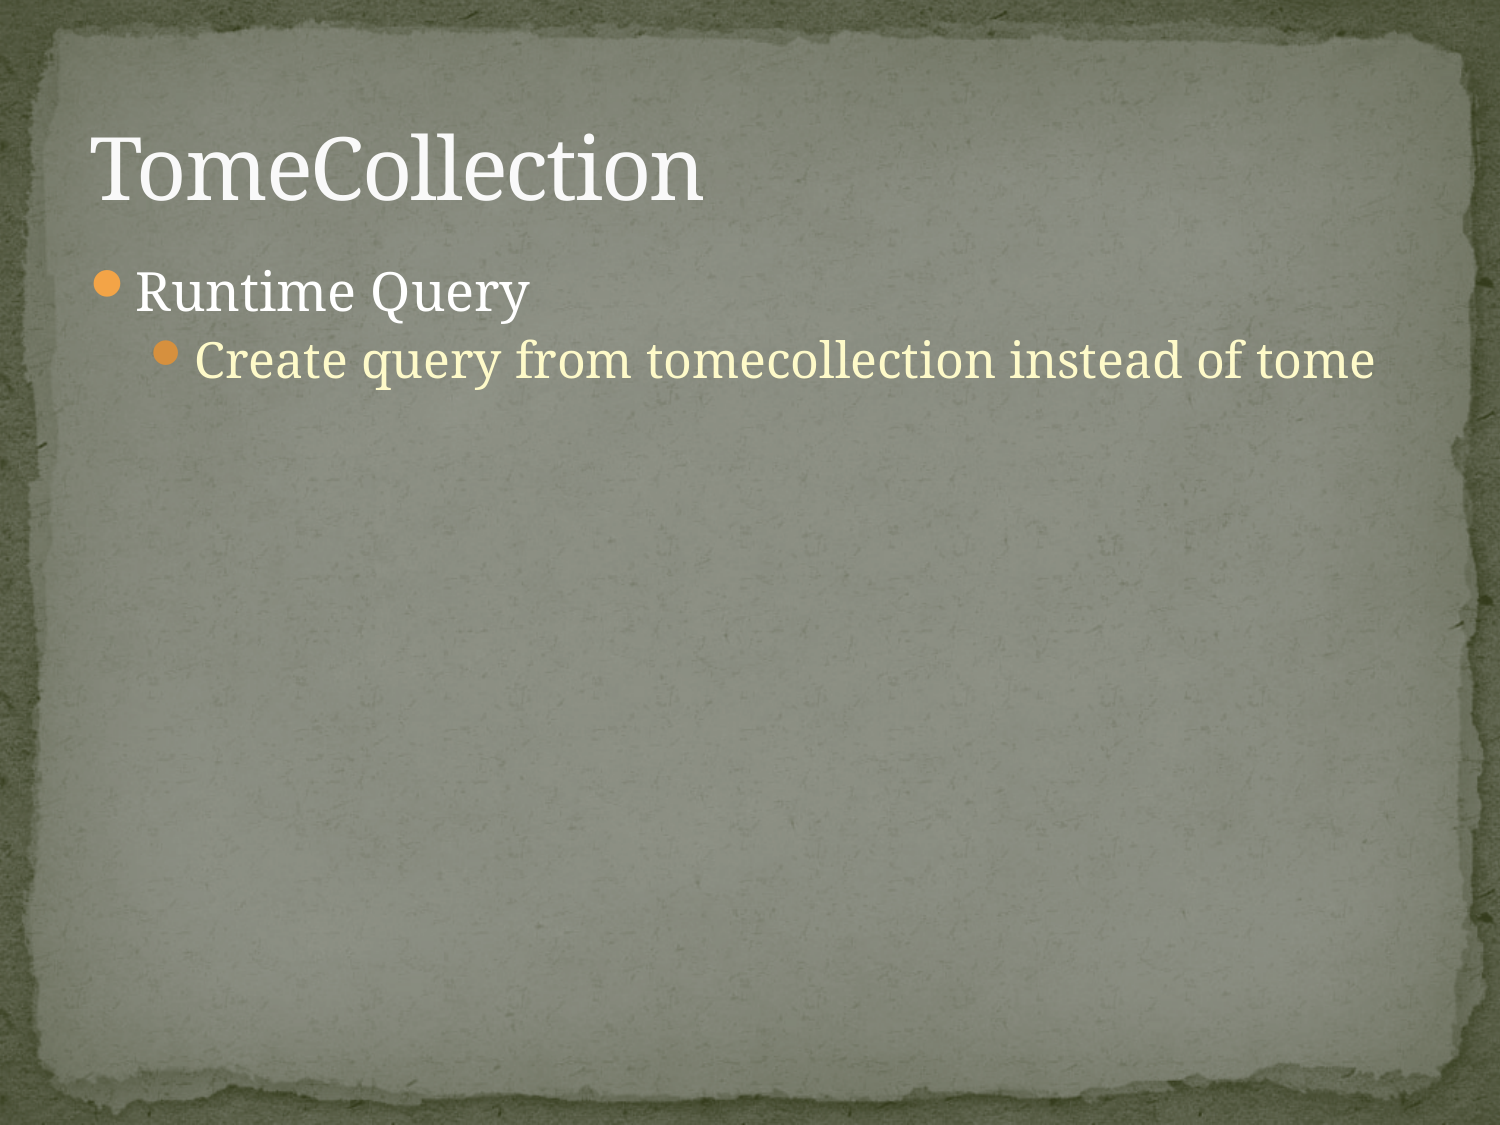

# TomeCollection
Runtime Query
Create query from tomecollection instead of tome